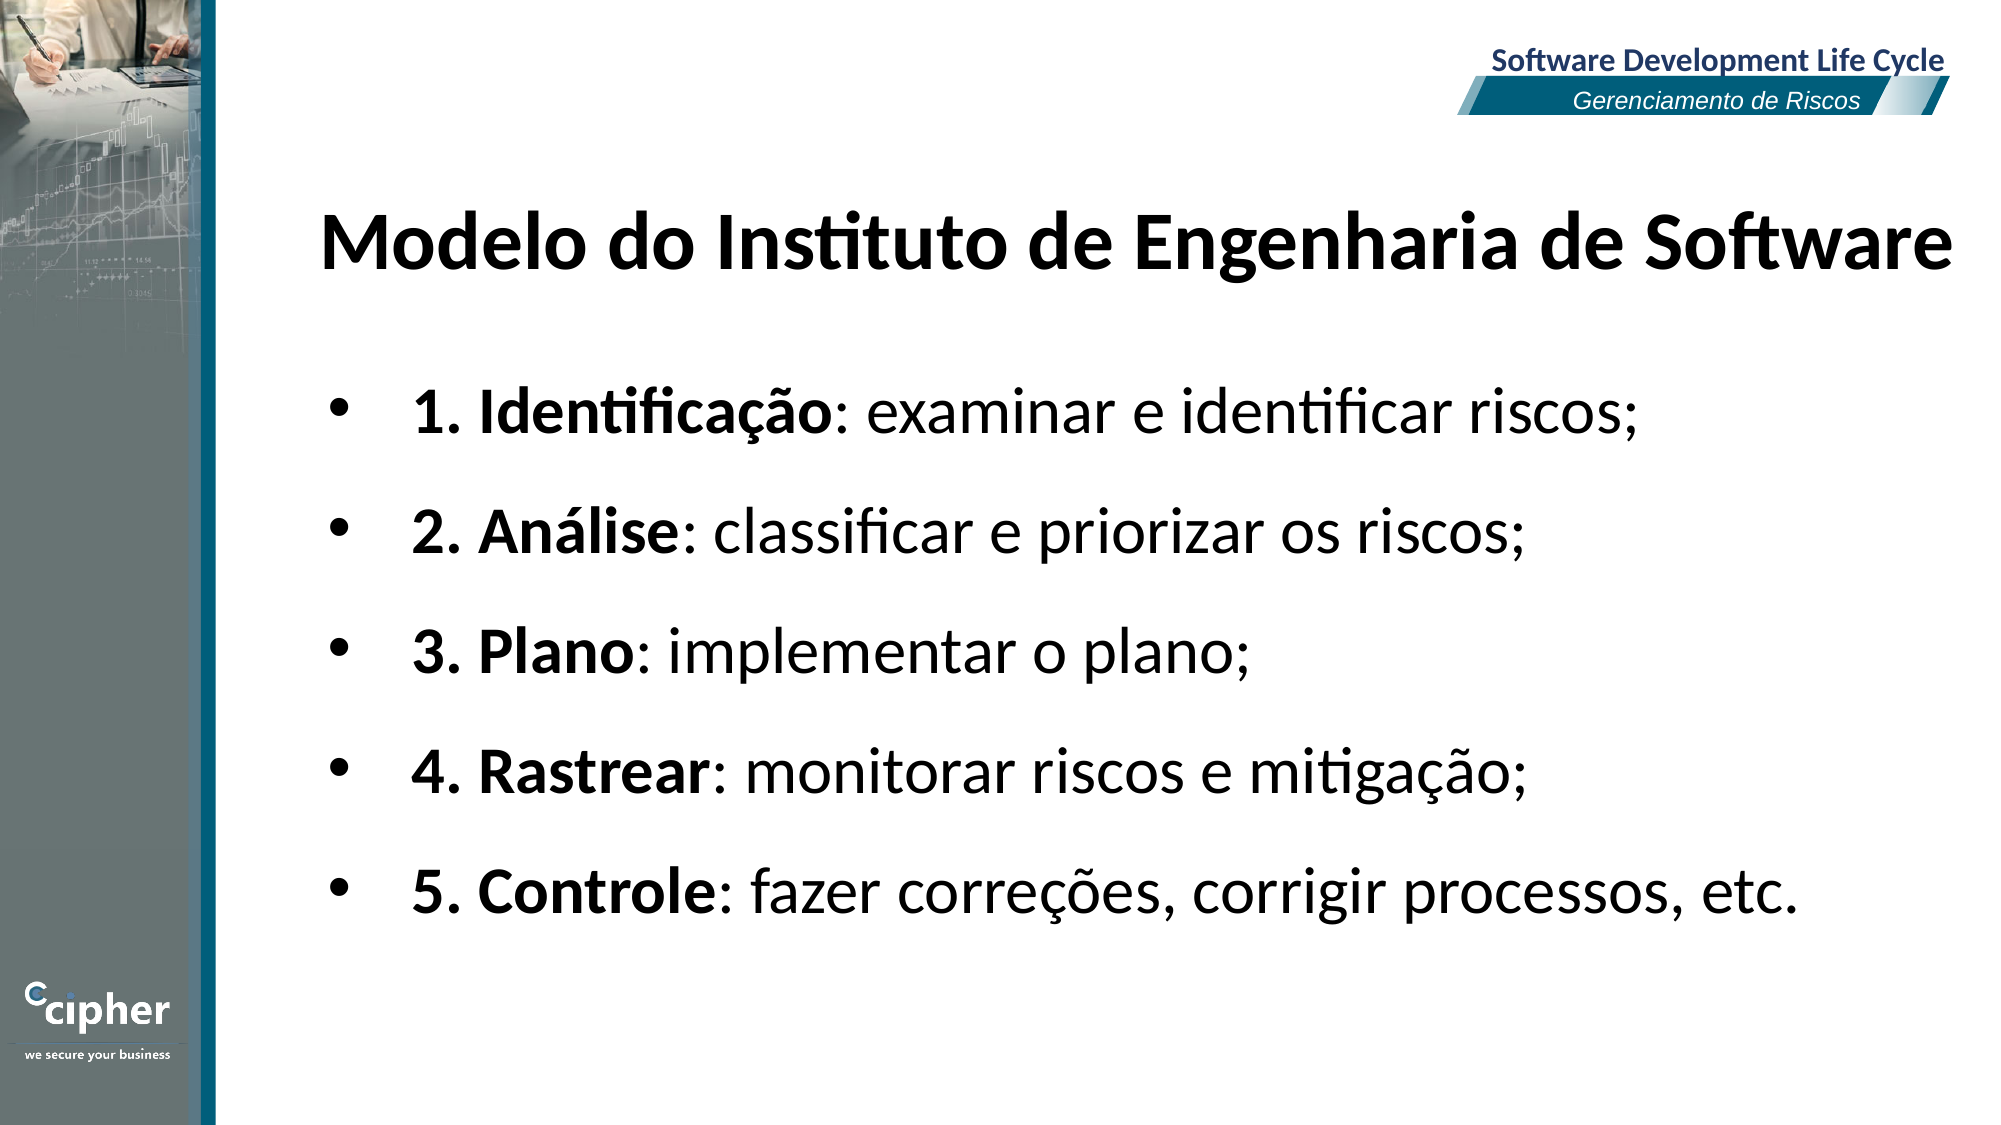

Software Development Life Cycle
Gerenciamento de Riscos

Modelo do Instituto de Engenharia de Software
1. Identificação: examinar e identificar riscos;
2. Análise: classificar e priorizar os riscos;
3. Plano: implementar o plano;
4. Rastrear: monitorar riscos e mitigação;
5. Controle: fazer correções, corrigir processos, etc.